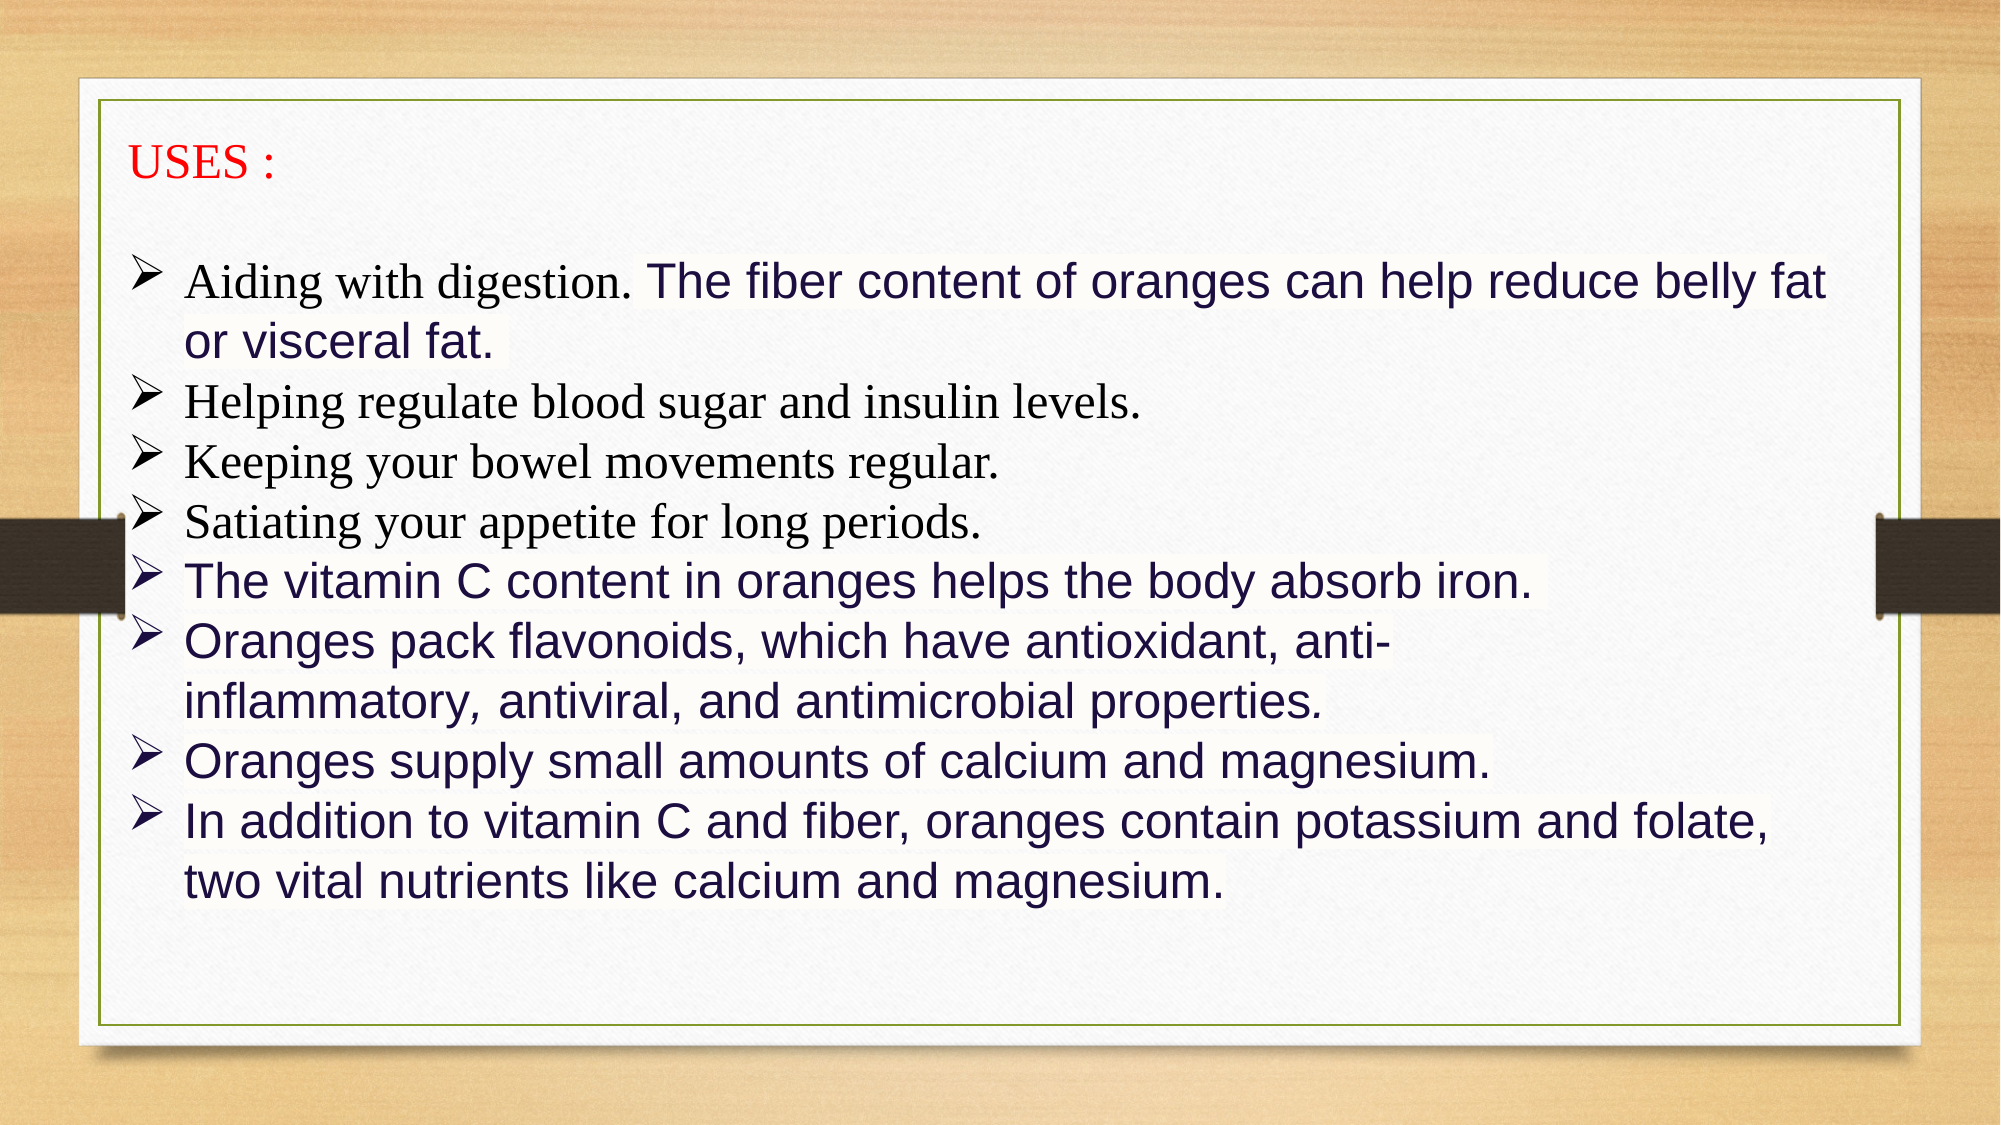

USES :

Aiding with digestion. The fiber content of oranges can help reduce belly fat or visceral fat.
Helping regulate blood sugar and insulin levels.
Keeping your bowel movements regular.
Satiating your appetite for long periods.
The vitamin C content in oranges helps the body absorb iron.
Oranges pack flavonoids, which have antioxidant, anti-inflammatory, antiviral, and antimicrobial properties.
Oranges supply small amounts of calcium and magnesium.
In addition to vitamin C and fiber, oranges contain potassium and folate, two vital nutrients like calcium and magnesium.